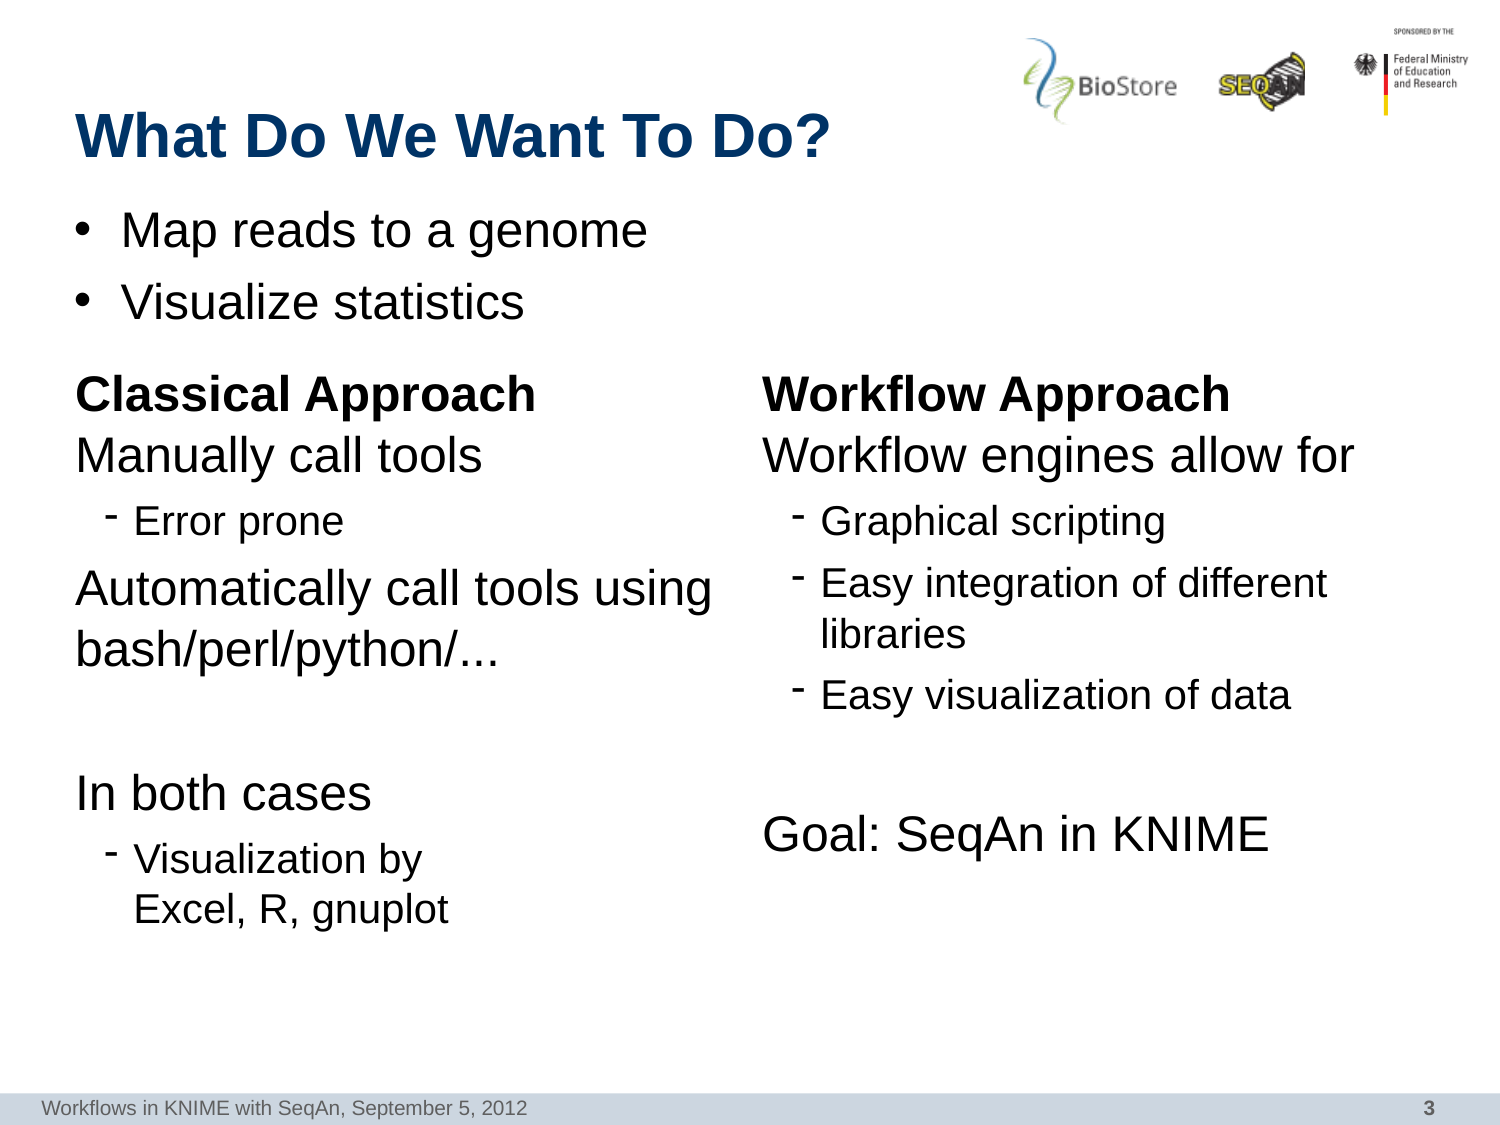

# What Do We Want To Do?
Map reads to a genome
Visualize statistics
Classical Approach
Workflow Approach
Manually call tools
Error prone
Automatically call tools using bash/perl/python/...

In both cases
Visualization by
Excel, R, gnuplot
Workflow engines allow for
Graphical scripting
Easy integration of different libraries
Easy visualization of data

Goal: SeqAn in KNIME

Workflows in KNIME with SeqAn, September 5, 2012